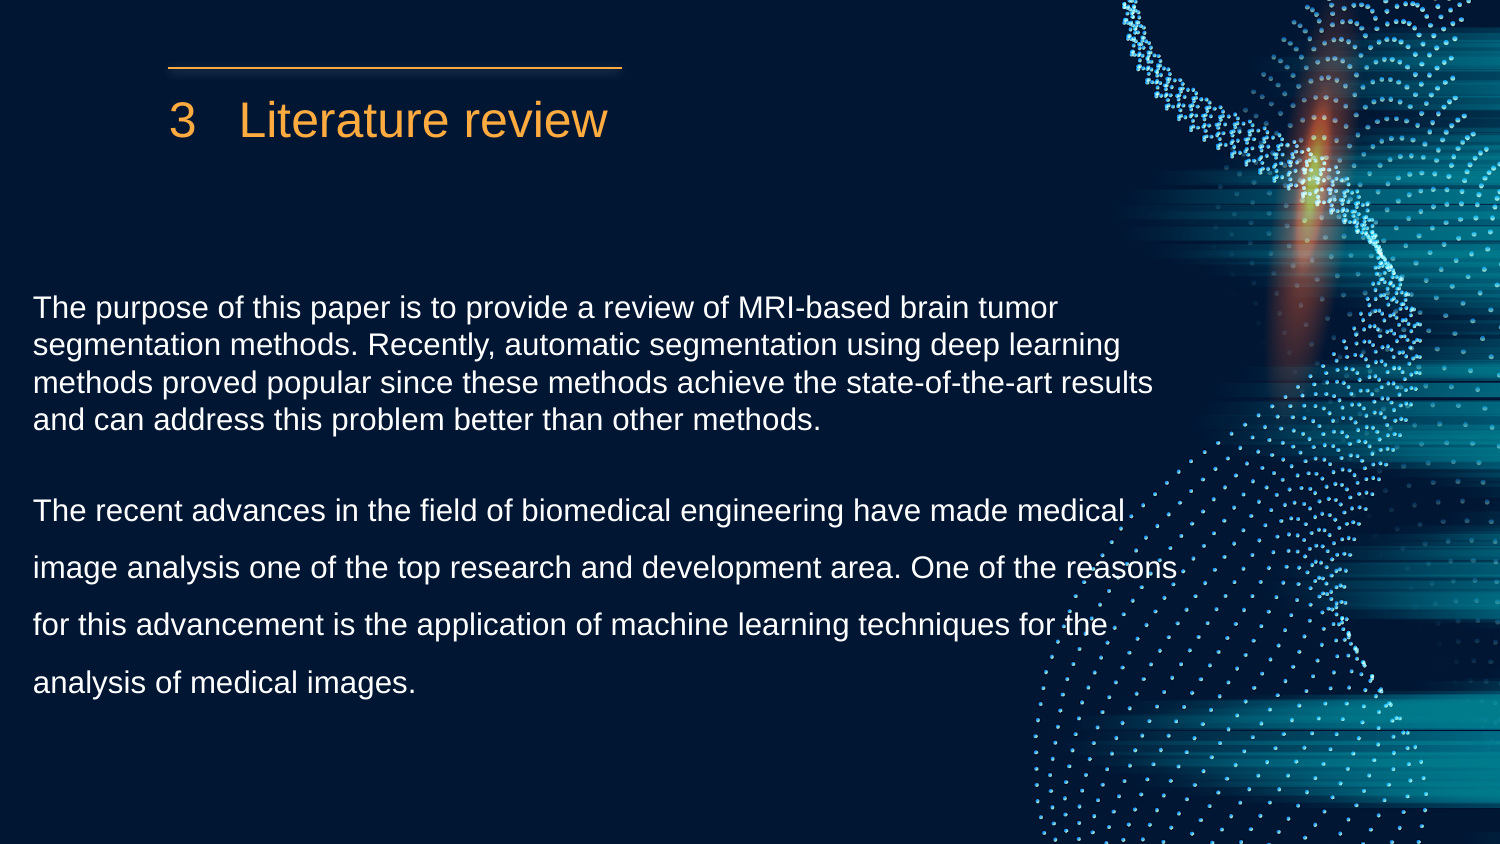

# 3   Literature review
The purpose of this paper is to provide a review of MRI-based brain tumor segmentation methods. Recently, automatic segmentation using deep learning methods proved popular since these methods achieve the state-of-the-art results and can address this problem better than other methods.
The recent advances in the field of biomedical engineering have made medical image analysis one of the top research and development area. One of the reasons for this advancement is the application of machine learning techniques for the analysis of medical images.